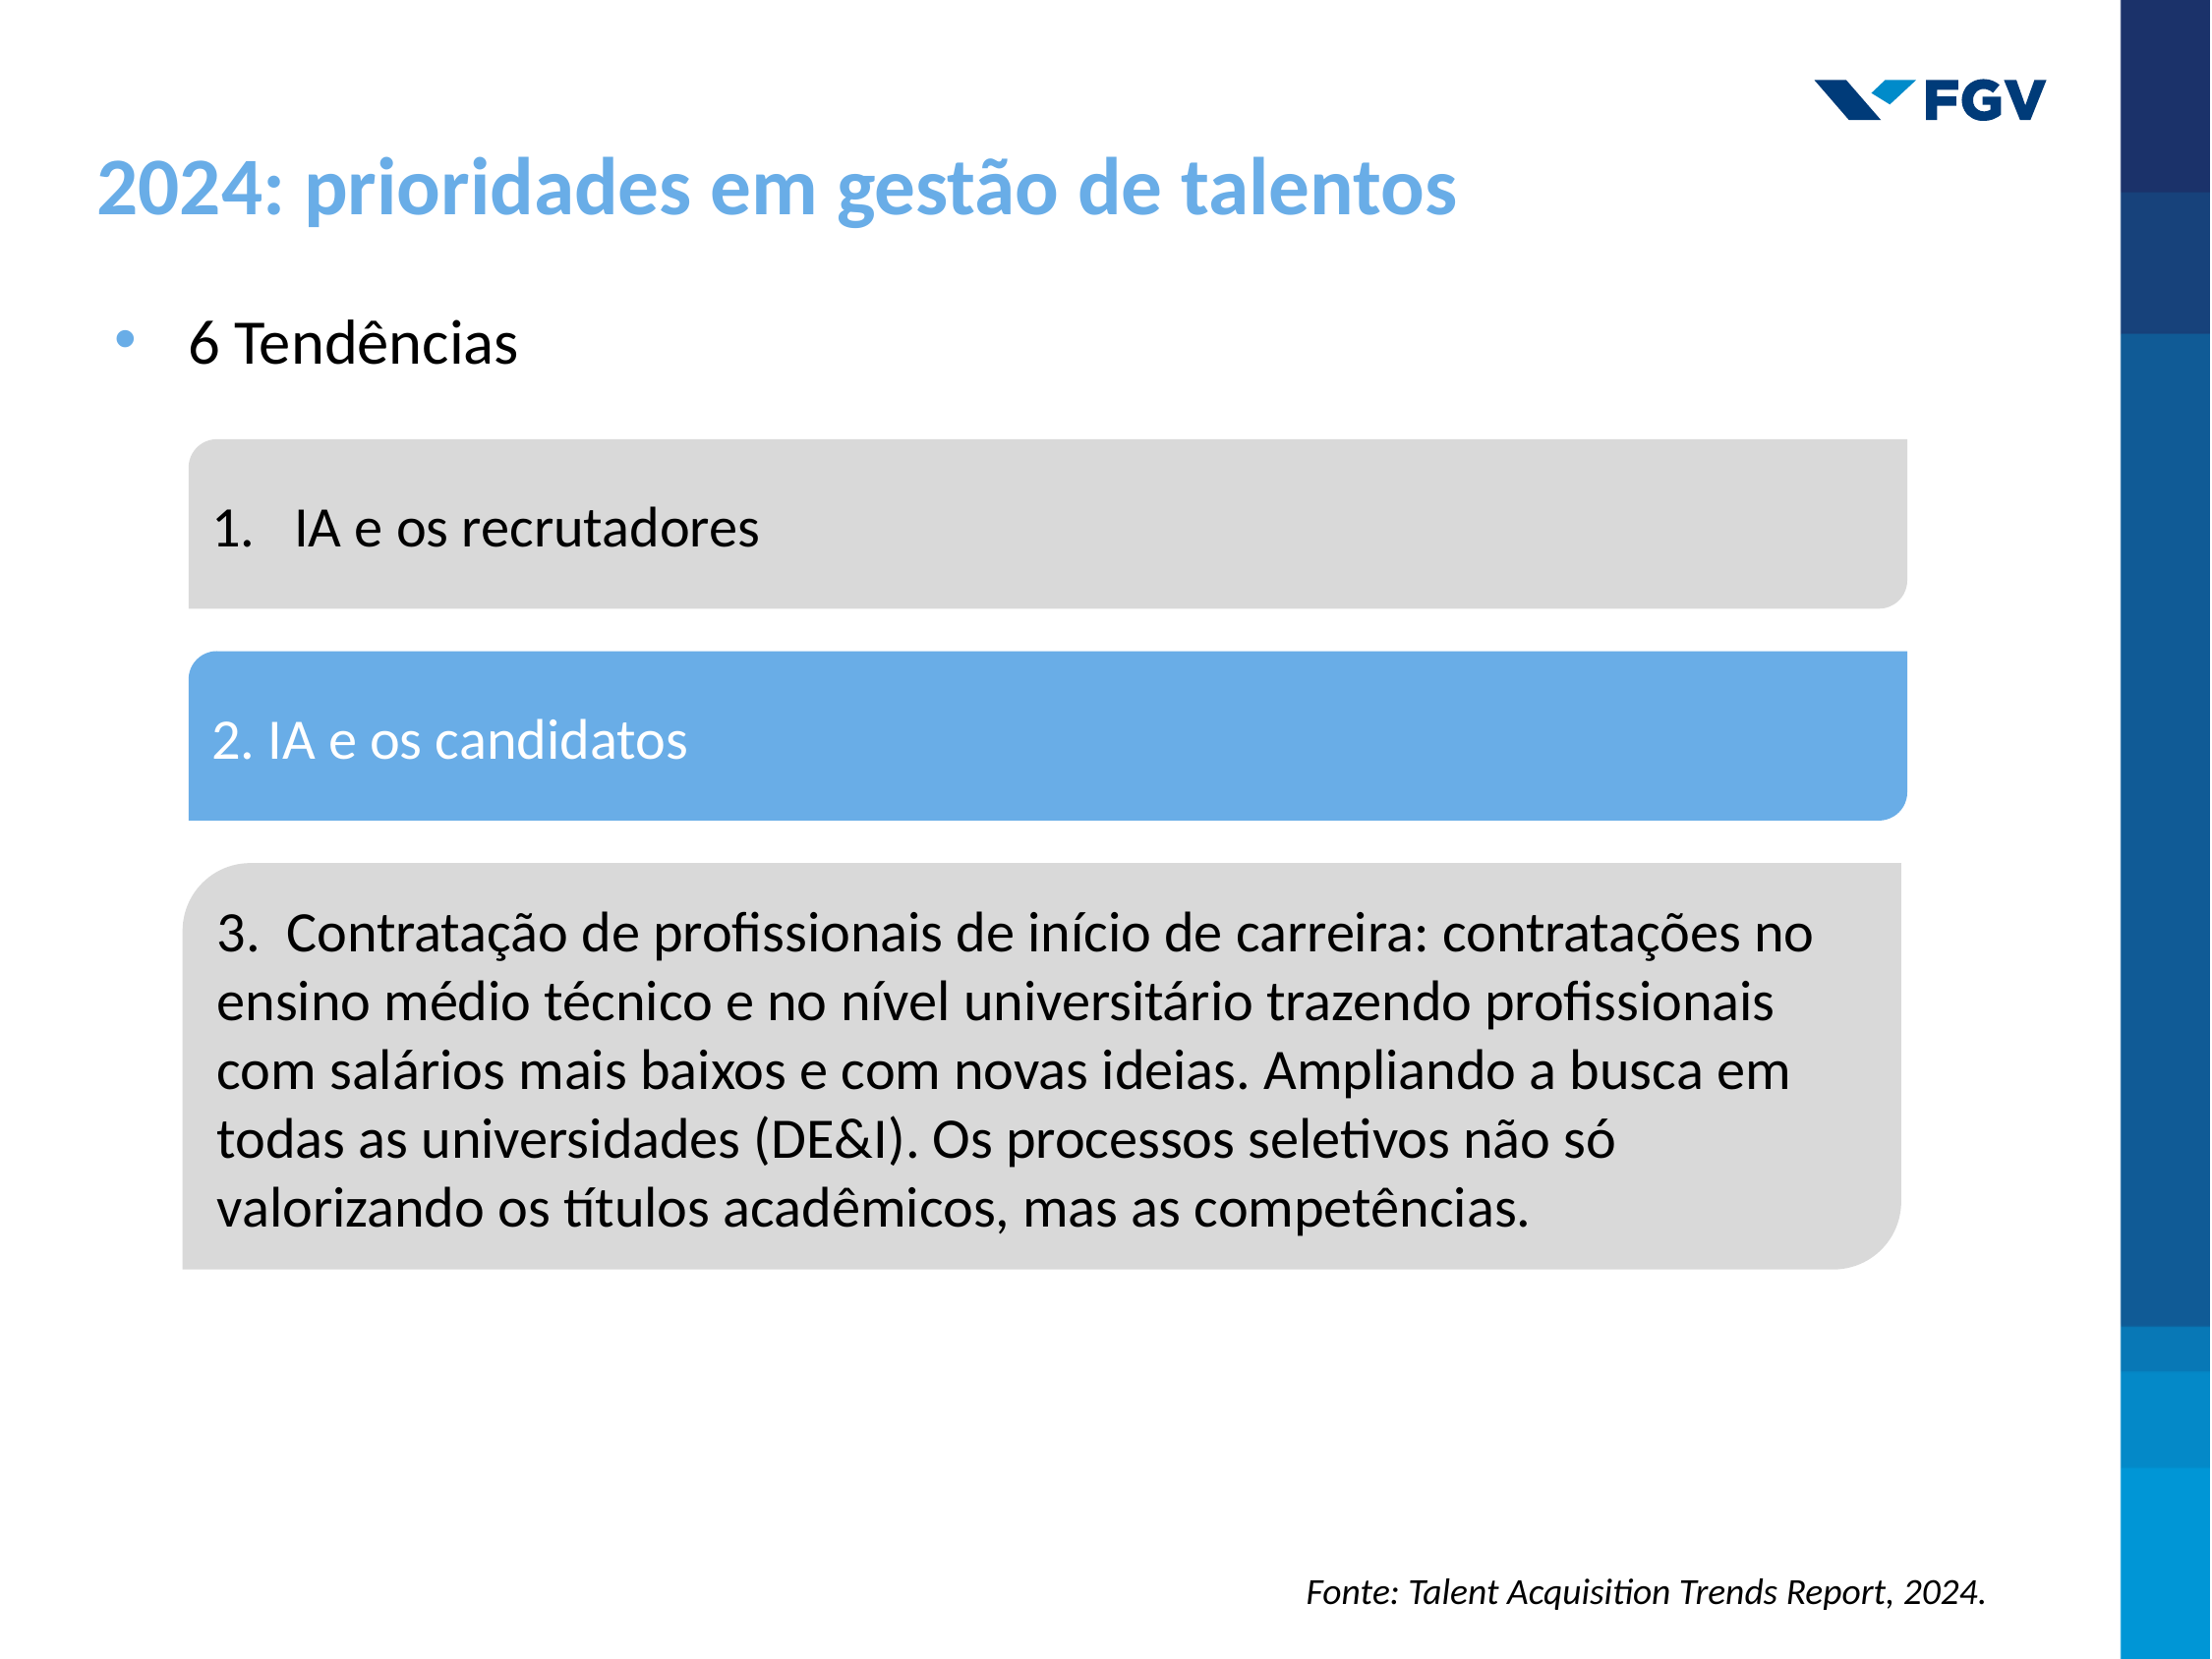

2024: prioridades em gestão de talentos

6 Tendências
IA e os recrutadores
2. IA e os candidatos
3.  Contratação de profissionais de início de carreira: contratações no ensino médio técnico e no nível universitário trazendo profissionais com salários mais baixos e com novas ideias. Ampliando a busca em todas as universidades (DE&I). Os processos seletivos não só valorizando os títulos acadêmicos, mas as competências.
Fonte: Talent Acquisition Trends Report, 2024.